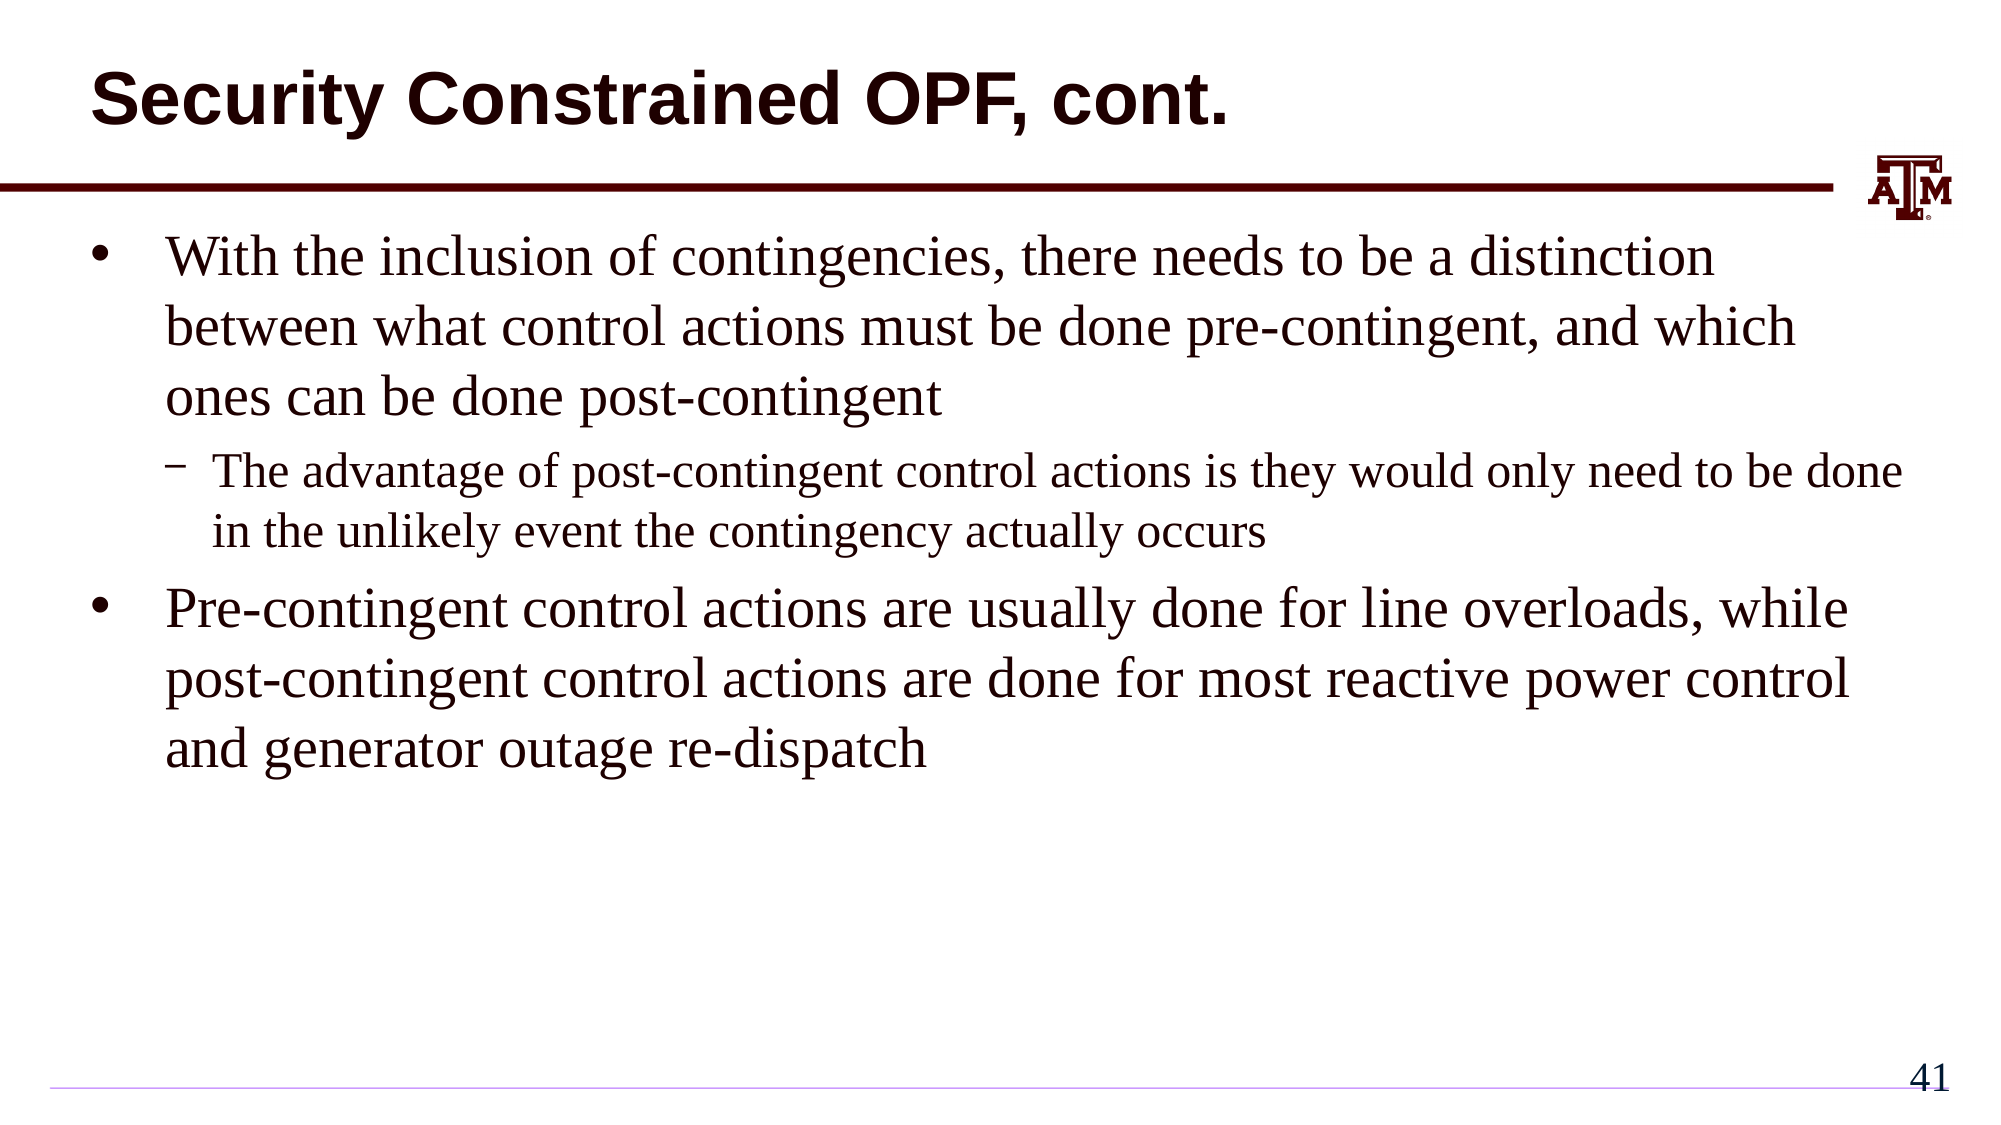

# Security Constrained OPF, cont.
With the inclusion of contingencies, there needs to be a distinction between what control actions must be done pre-contingent, and which ones can be done post-contingent
The advantage of post-contingent control actions is they would only need to be done in the unlikely event the contingency actually occurs
Pre-contingent control actions are usually done for line overloads, while post-contingent control actions are done for most reactive power control and generator outage re-dispatch

41